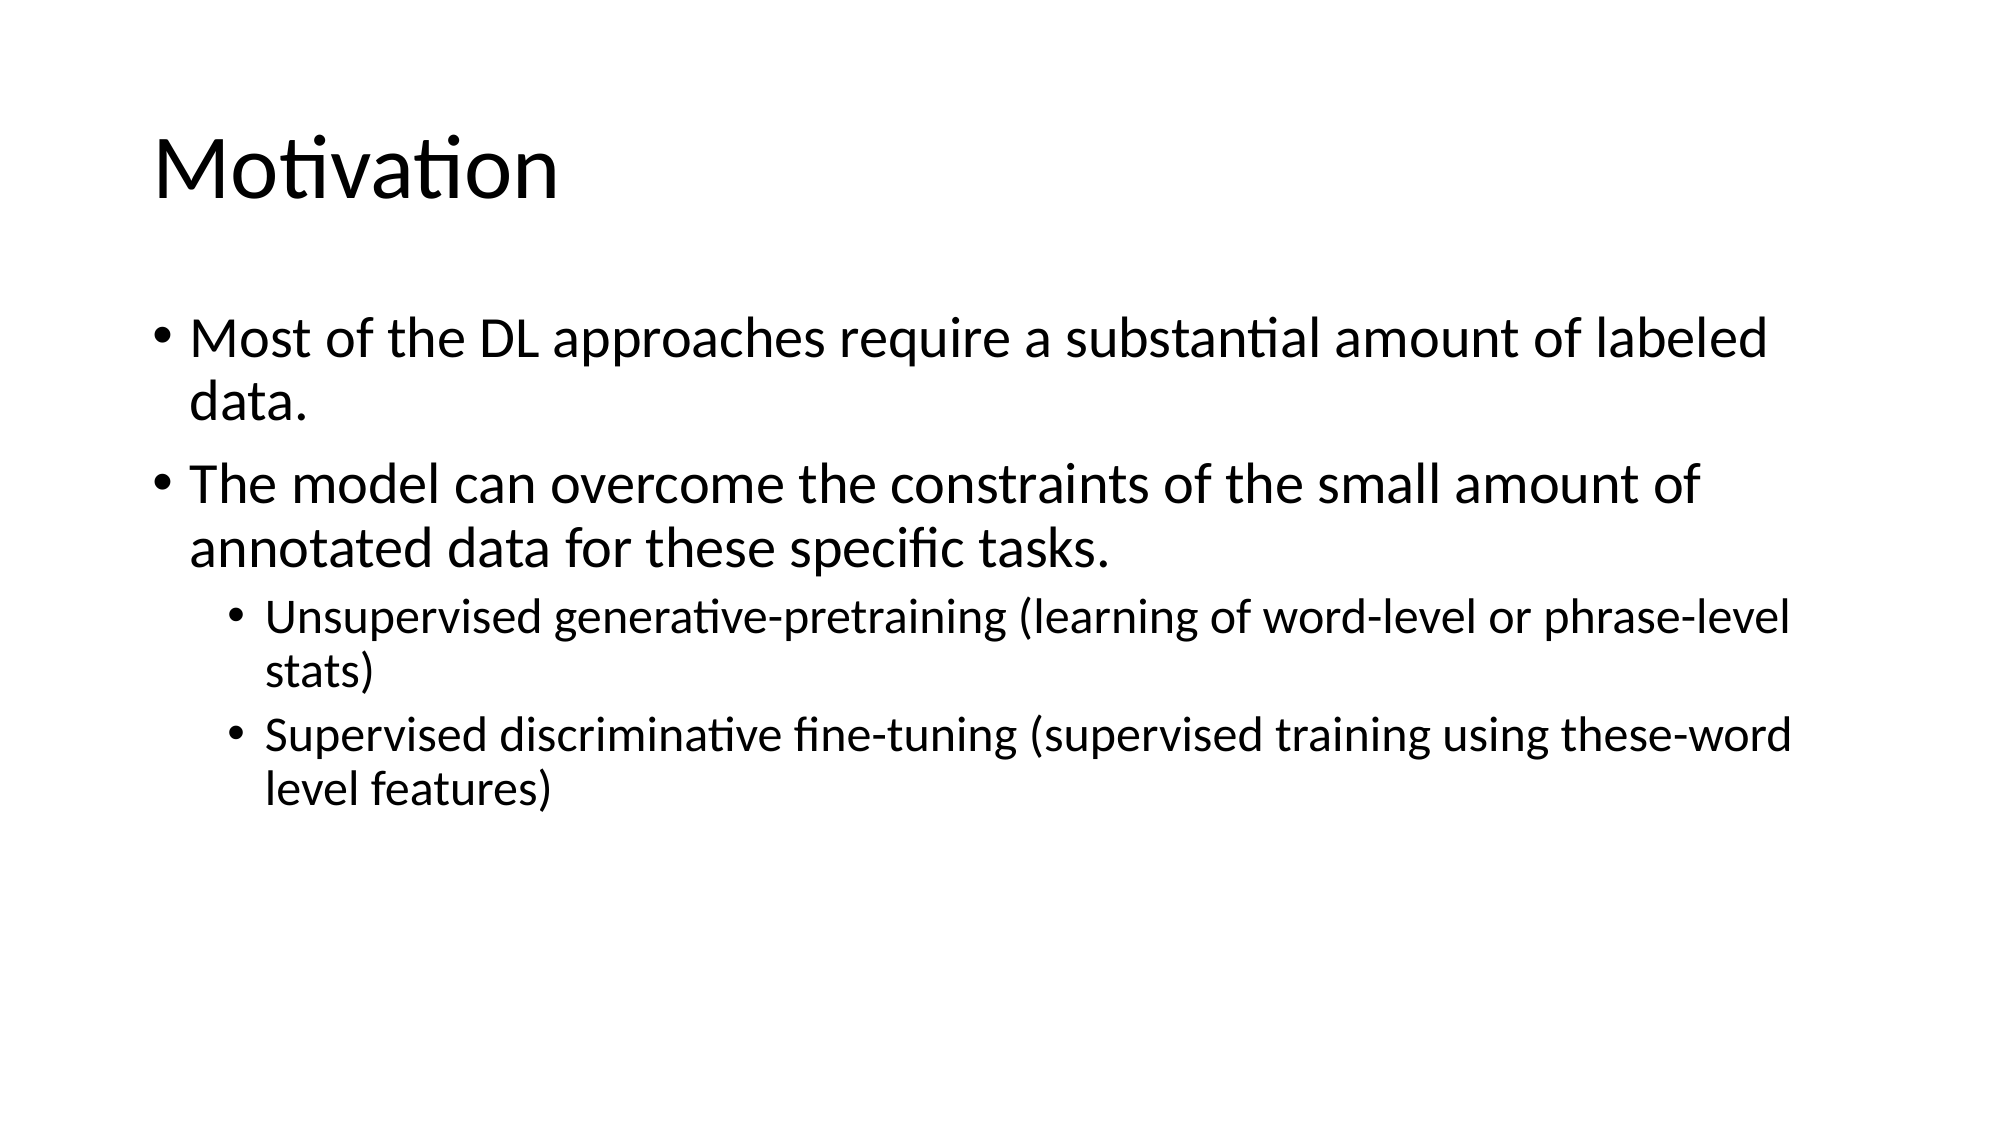

# Motivation
Most of the DL approaches require a substantial amount of labeled data.
The model can overcome the constraints of the small amount of annotated data for these specific tasks.
Unsupervised generative-pretraining (learning of word-level or phrase-level stats)
Supervised discriminative fine-tuning (supervised training using these-word level features)